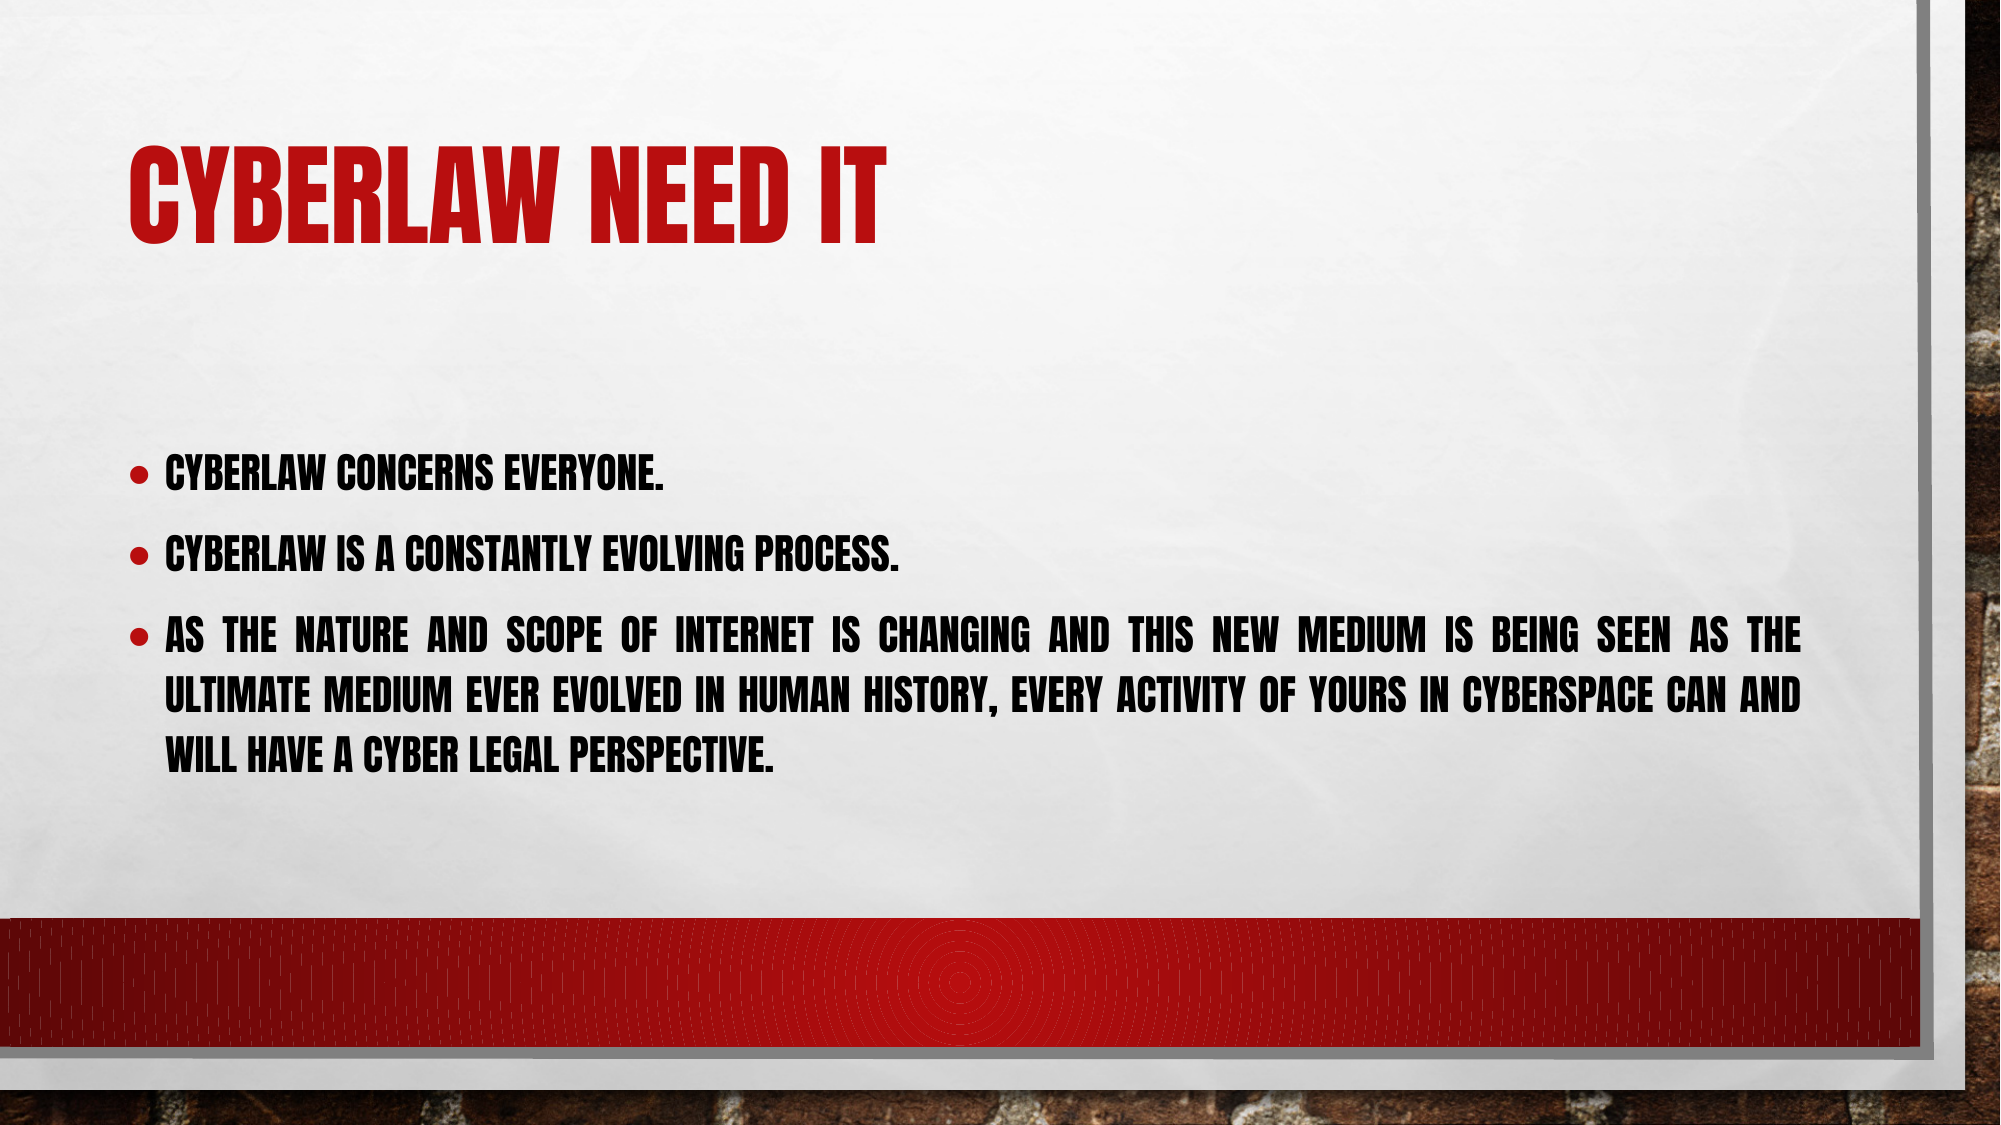

# Cyberlaw need it
Cyberlaw concerns everyone.
Cyberlaw is a constantly evolving process.
As the nature and scope of Internet is changing and this new medium is being seen as the ultimate medium ever evolved in human history, every activity of yours in cyberspace can and will have a cyber legal perspective.